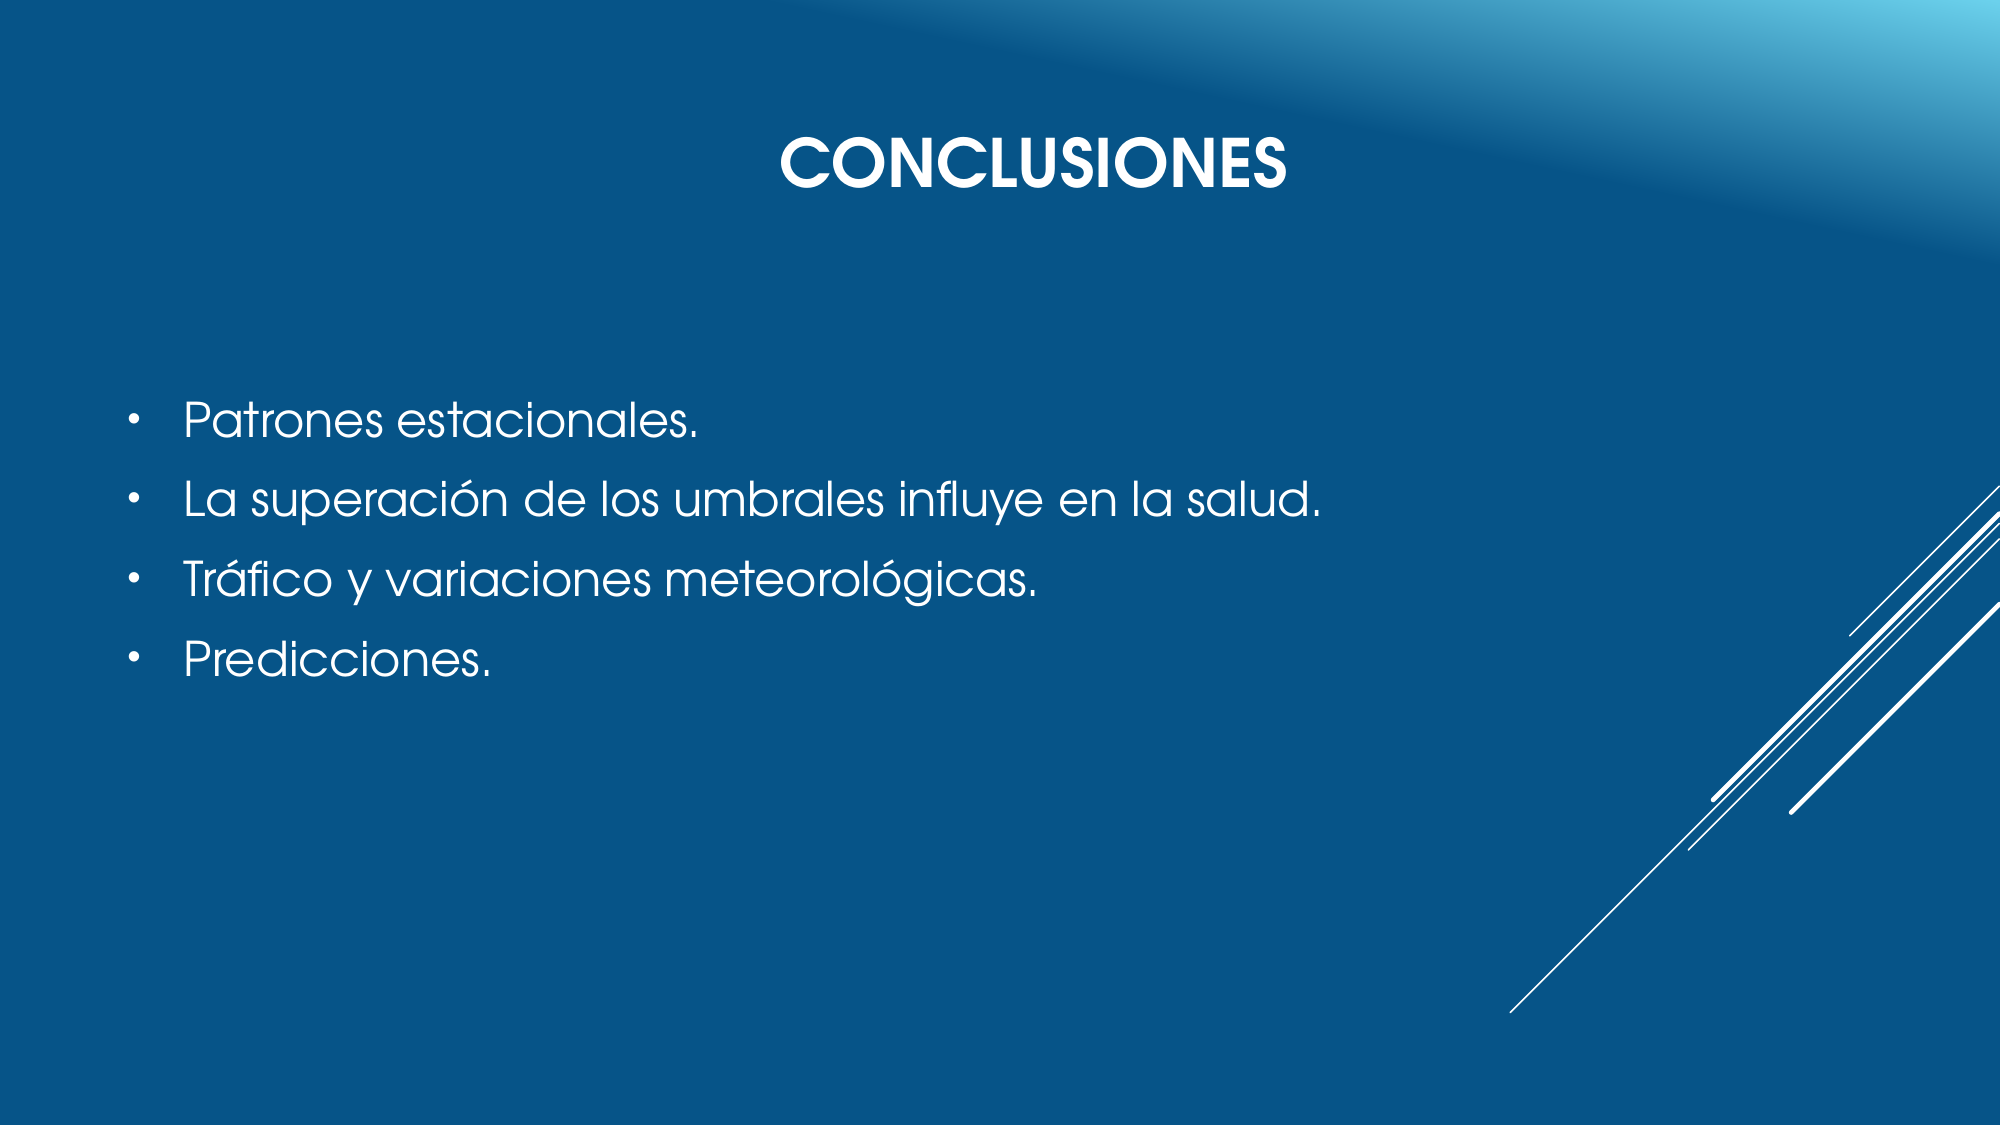

# CONCLUSIONES
Patrones estacionales.
La superación de los umbrales influye en la salud.
Tráfico y variaciones meteorológicas.
Predicciones.